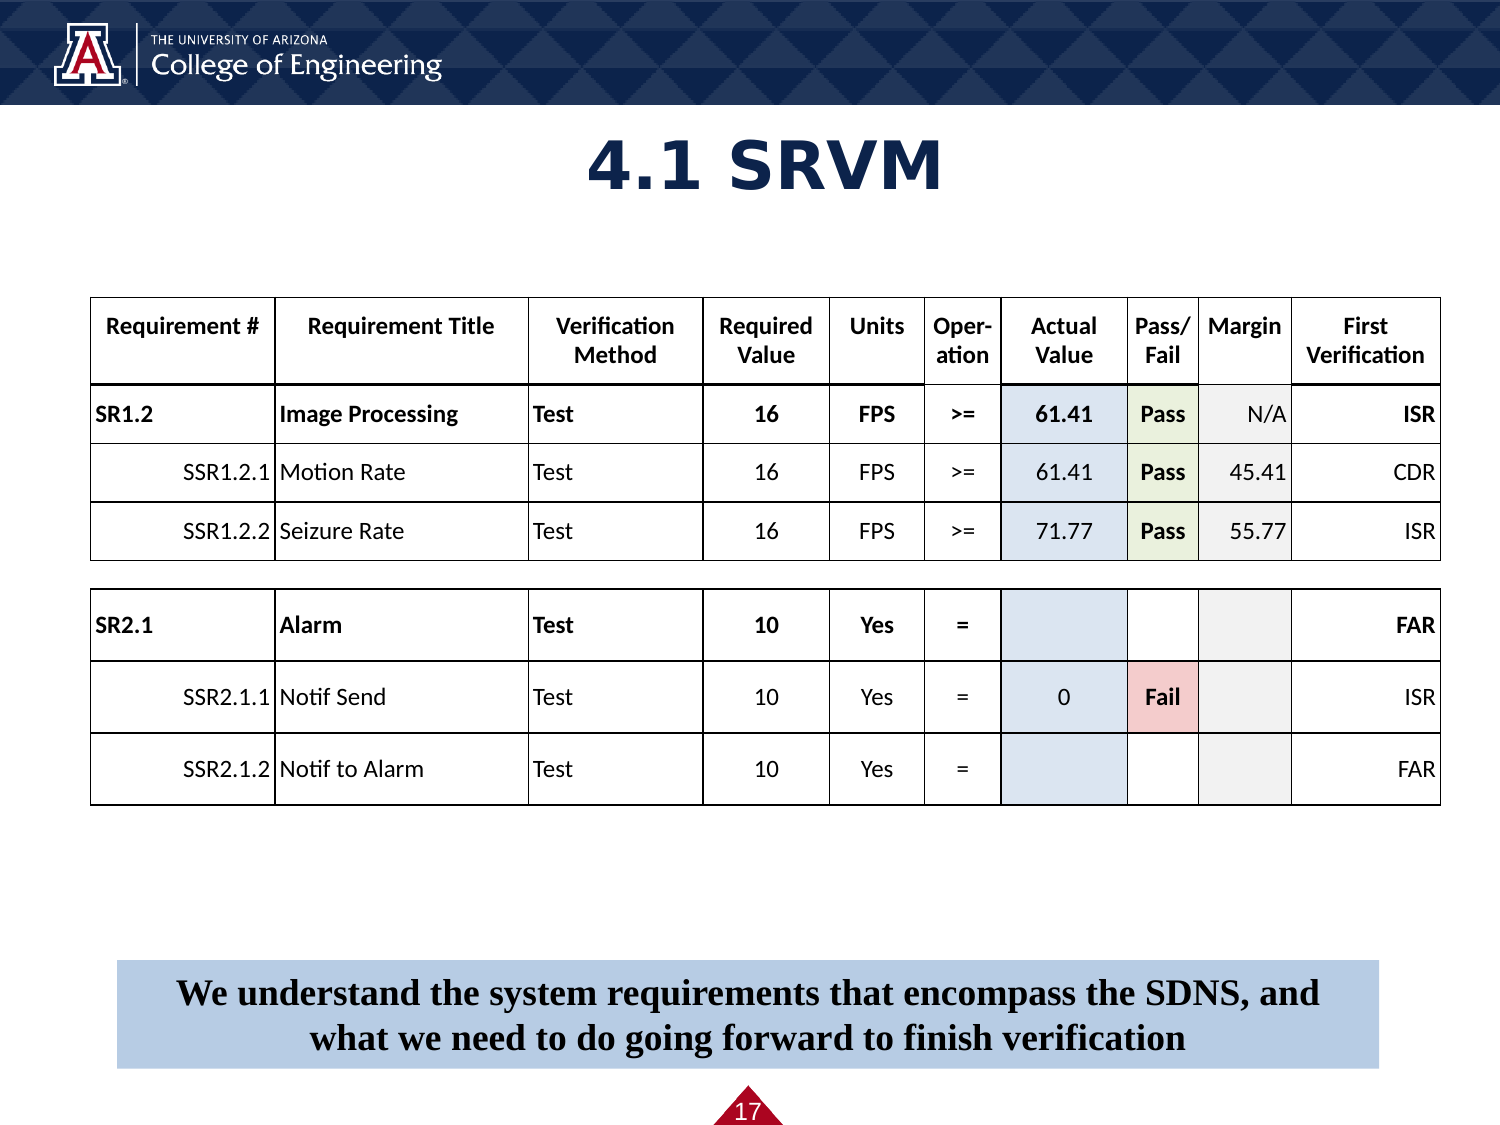

# 4.1 SRVM
| Requirement # | Requirement Title | Verification Method | Required Value | Units | Oper-ation | Actual Value | Pass/ Fail | Margin | First Verification |
| --- | --- | --- | --- | --- | --- | --- | --- | --- | --- |
| SR1.2 | Image Processing | Test | 16 | FPS | >= | 61.41 | Pass | N/A | ISR |
| SSR1.2.1 | Motion Rate | Test | 16 | FPS | >= | 61.41 | Pass | 45.41 | CDR |
| SSR1.2.2 | Seizure Rate | Test | 16 | FPS | >= | 71.77 | Pass | 55.77 | ISR |
| SR2.1 | Alarm | Test | 10 | Yes | = |  |  |  | FAR |
| --- | --- | --- | --- | --- | --- | --- | --- | --- | --- |
| SSR2.1.1 | Notif Send | Test | 10 | Yes | = | 0 | Fail |  | ISR |
| SSR2.1.2 | Notif to Alarm | Test | 10 | Yes | = |  |  |  | FAR |
We understand the system requirements that encompass the SDNS, and what we need to do going forward to finish verification
17